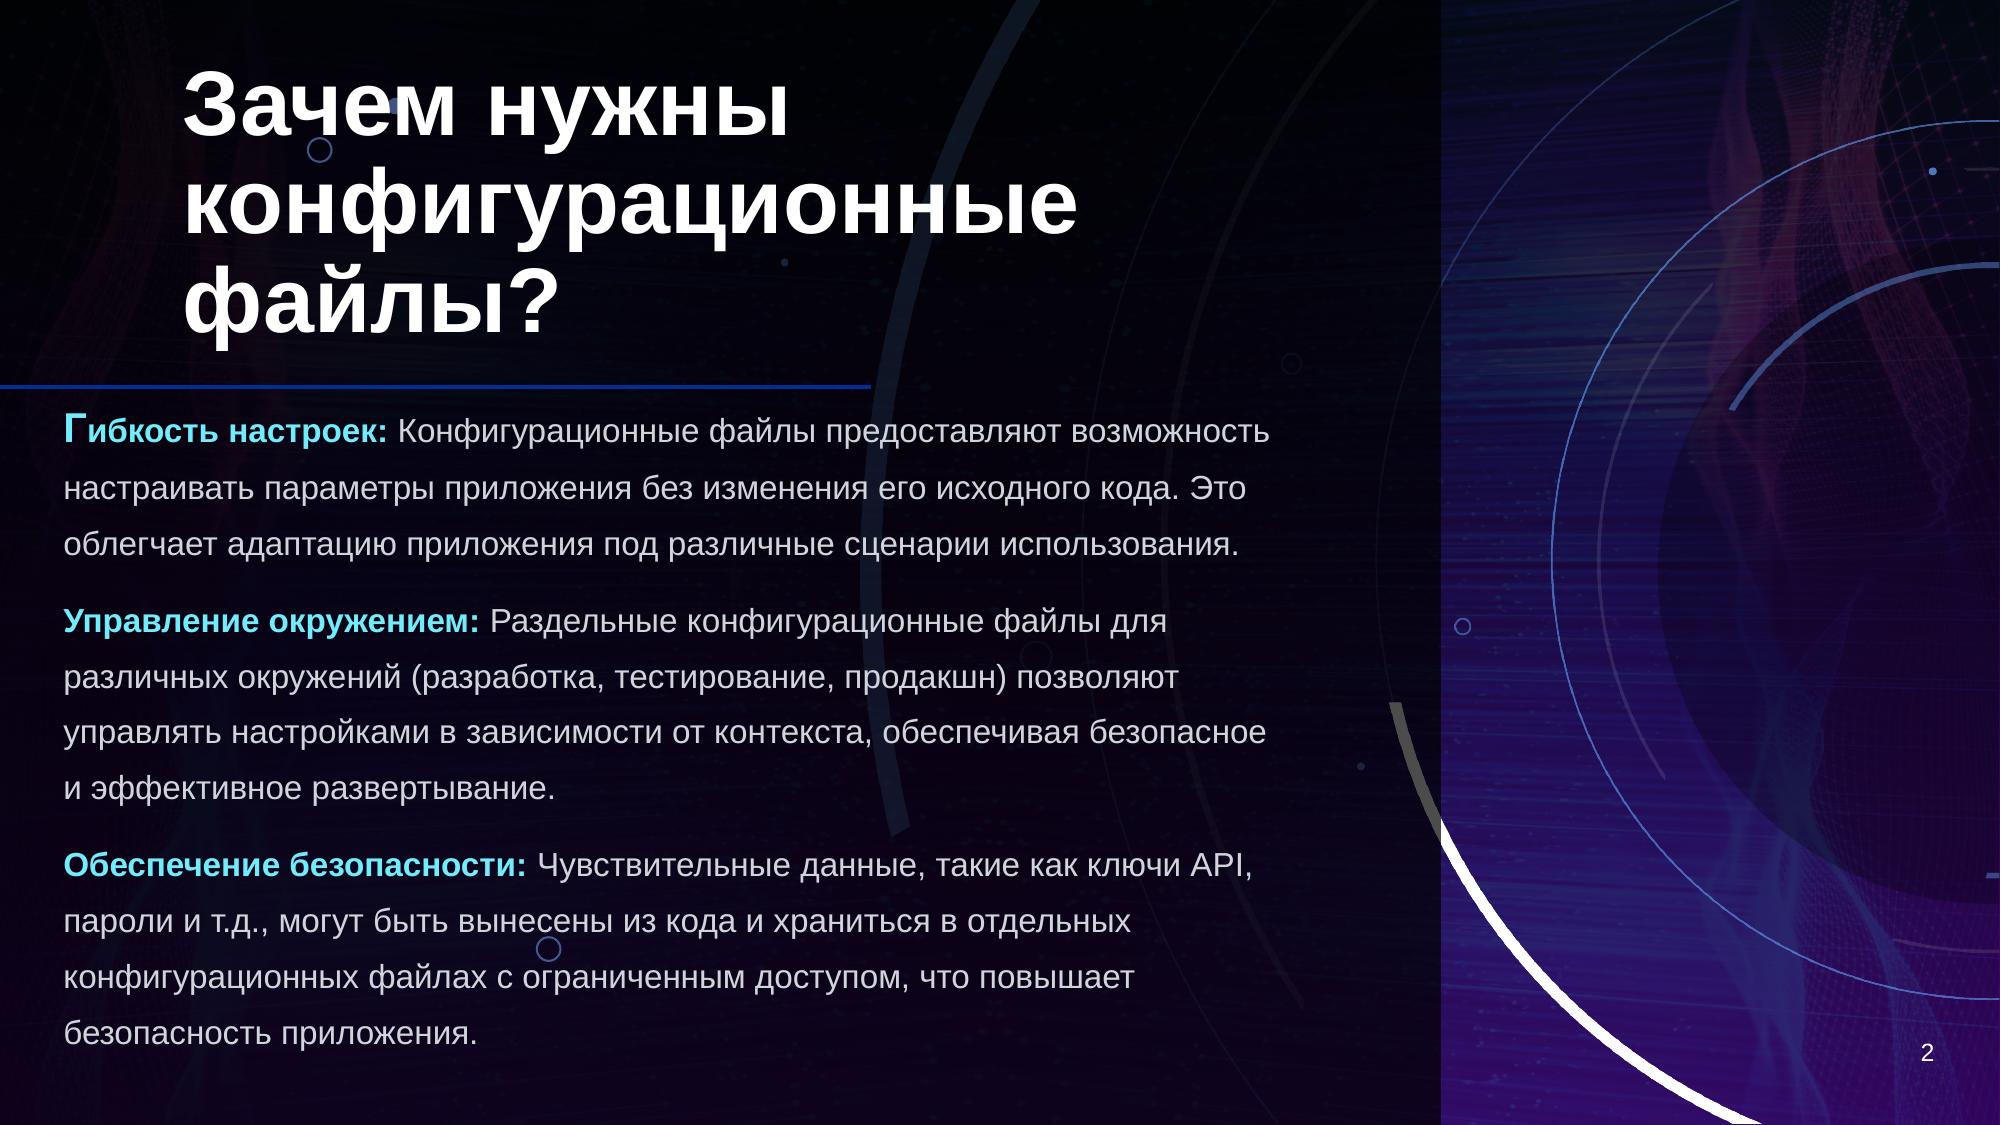

# Зачем нужны конфигурационные файлы?
Гибкость настроек: Конфигурационные файлы предоставляют возможность настраивать параметры приложения без изменения его исходного кода. Это облегчает адаптацию приложения под различные сценарии использования.
Управление окружением: Раздельные конфигурационные файлы для различных окружений (разработка, тестирование, продакшн) позволяют управлять настройками в зависимости от контекста, обеспечивая безопасное и эффективное развертывание.
Обеспечение безопасности: Чувствительные данные, такие как ключи API, пароли и т.д., могут быть вынесены из кода и храниться в отдельных конфигурационных файлах с ограниченным доступом, что повышает безопасность приложения.

2